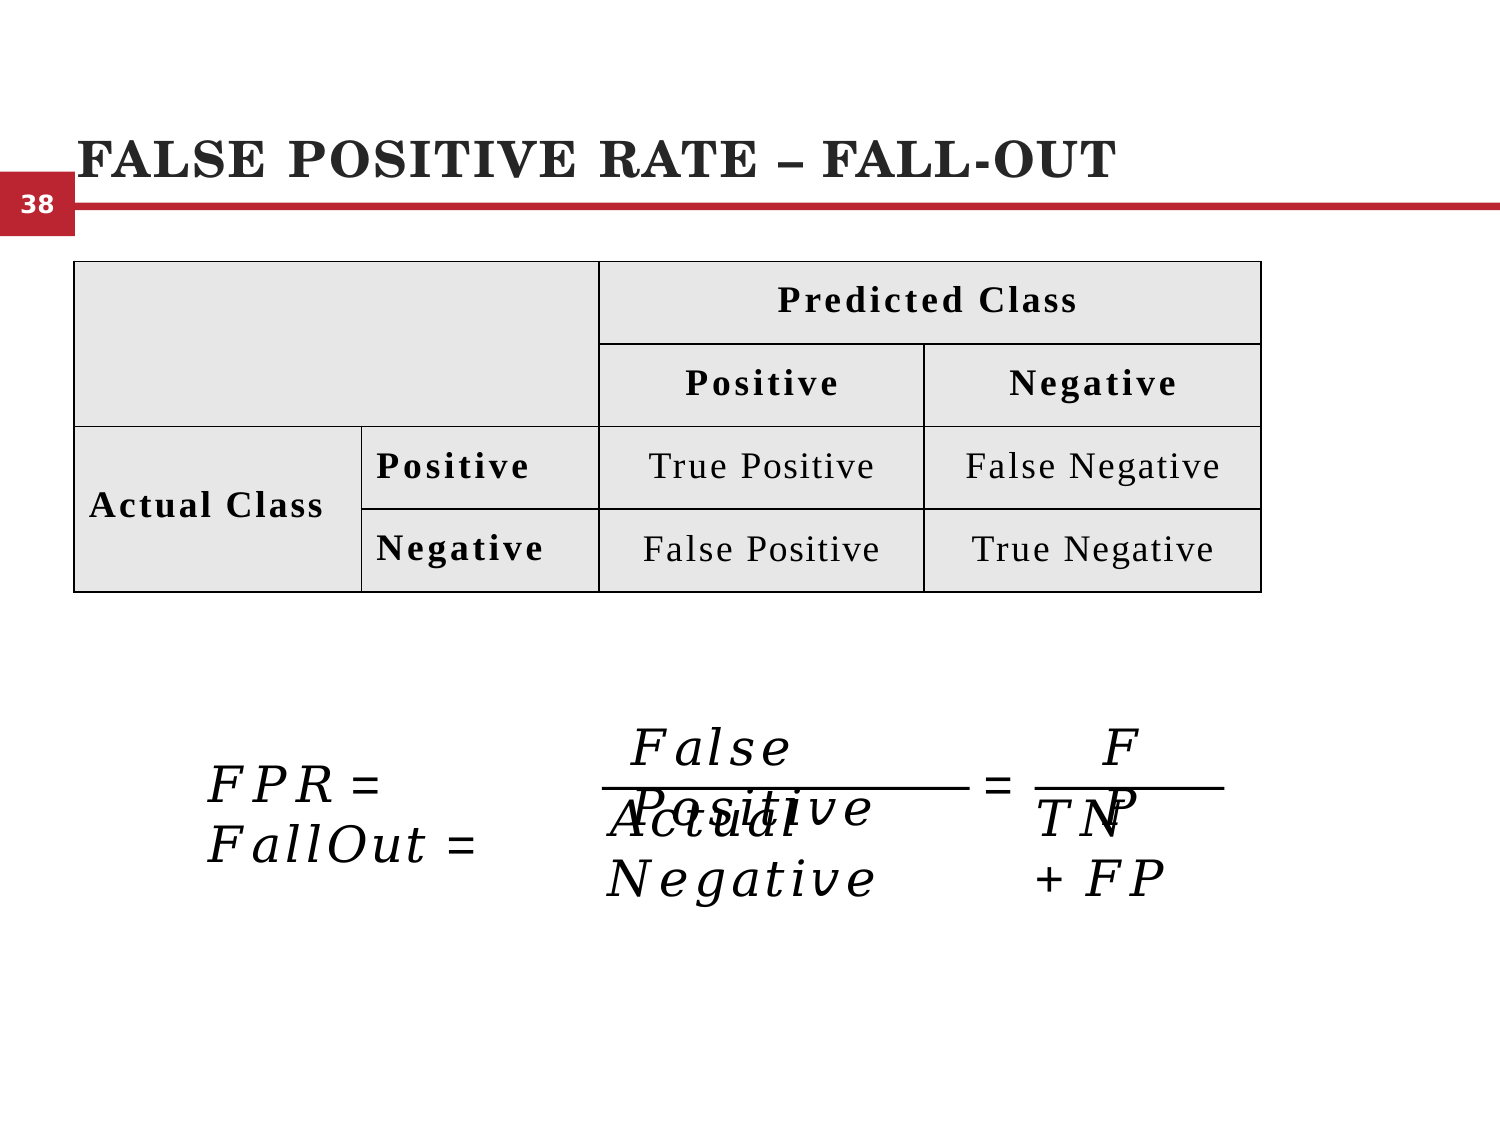

# False Positive Rate – Fall-out
|  |  | Predicted Class |  |
| --- | --- | --- | --- |
|  |  | Positive | Negative |
| Actual Class | Positive | True Positive | False Negative |
|  | Negative | False Positive | True Negative |
𝐹𝑎𝑙𝑠𝑒 𝑃𝑜𝑠𝑖𝑡𝑖𝑣𝑒
𝐹𝑃
𝐹𝑃𝑅 = 𝐹𝑎𝑙𝑙𝑂𝑢𝑡 =
=
𝐴𝑐𝑡𝑢𝑎𝑙 𝑁𝑒𝑔𝑎𝑡𝑖𝑣𝑒
𝑇𝑁 + 𝐹𝑃

11